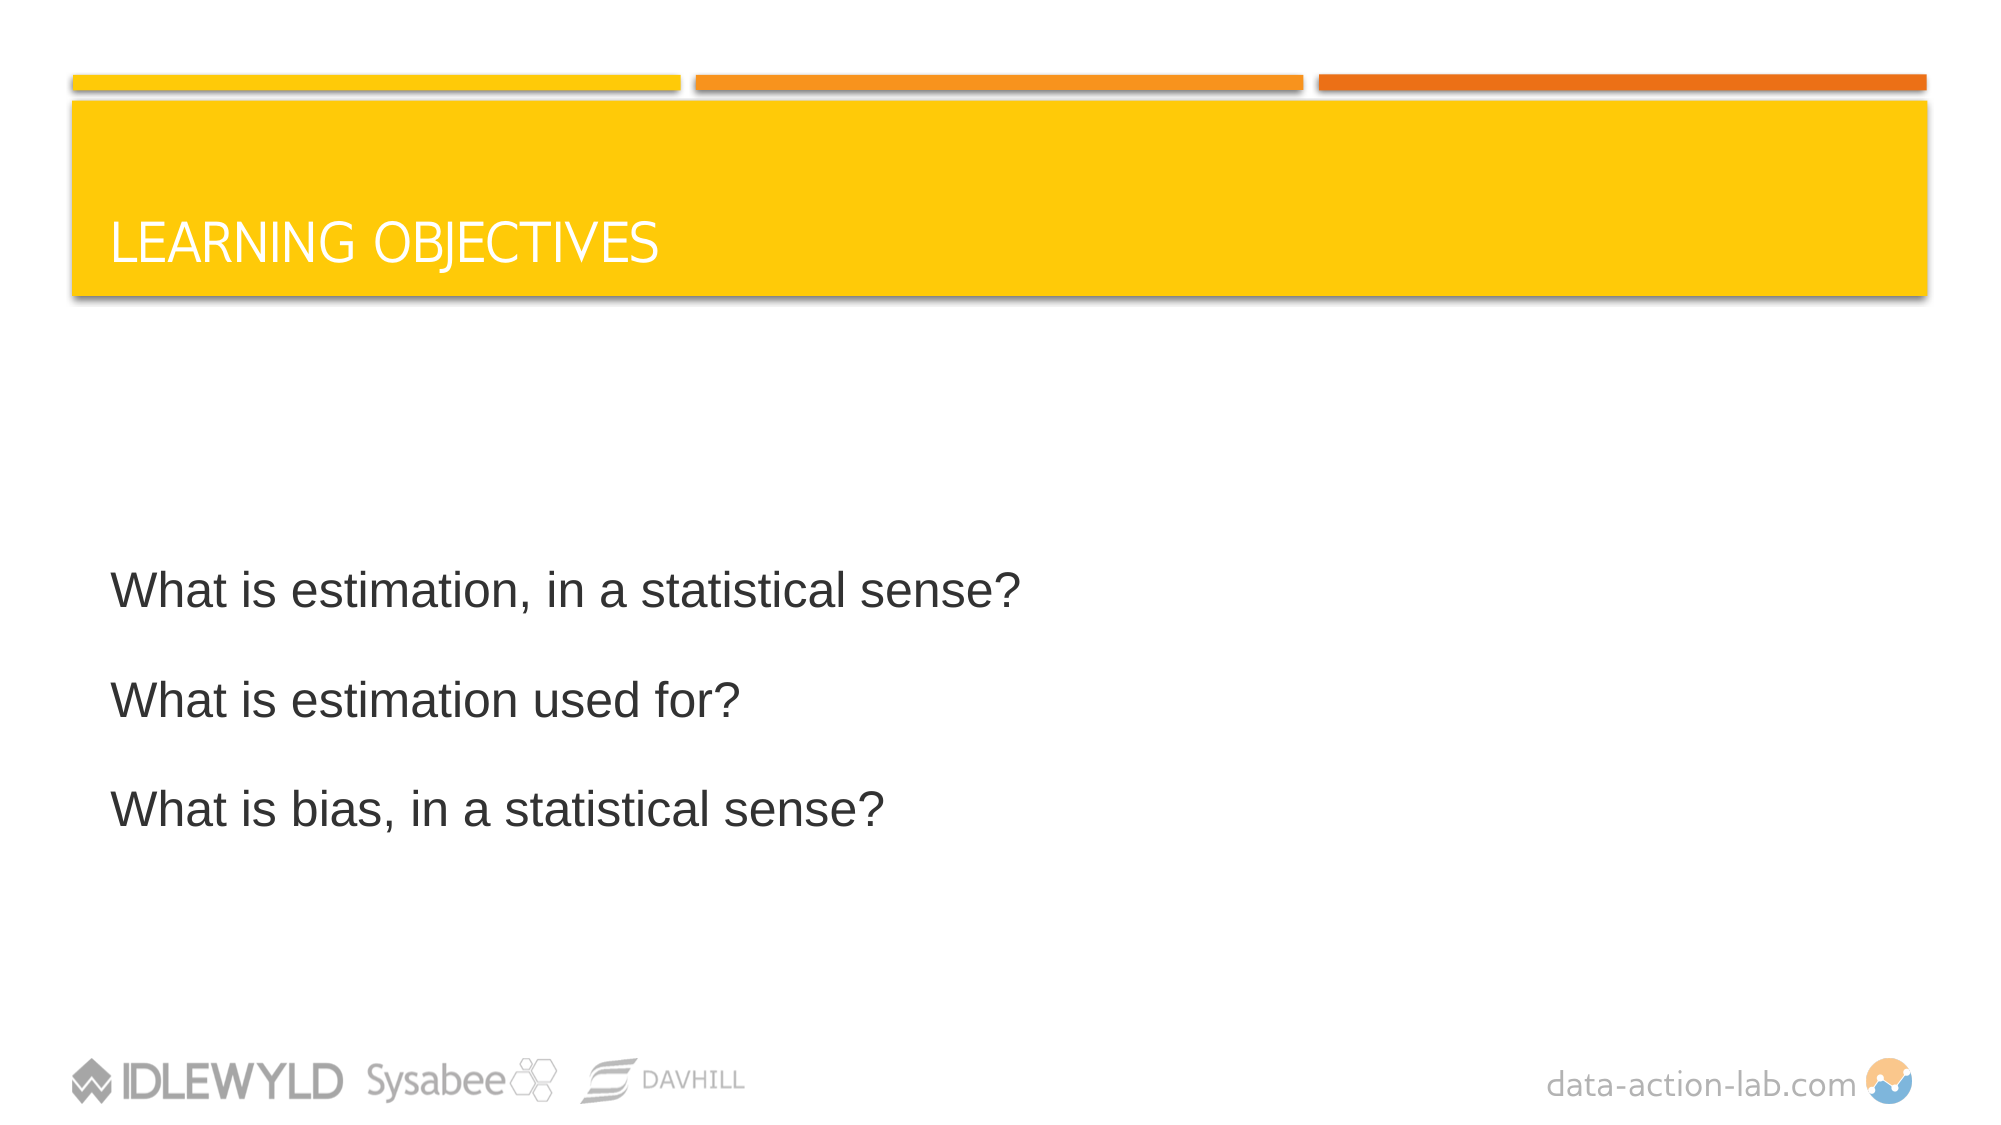

# LEARNING OBJECTIVES
What is estimation, in a statistical sense?

What is estimation used for?

What is bias, in a statistical sense?